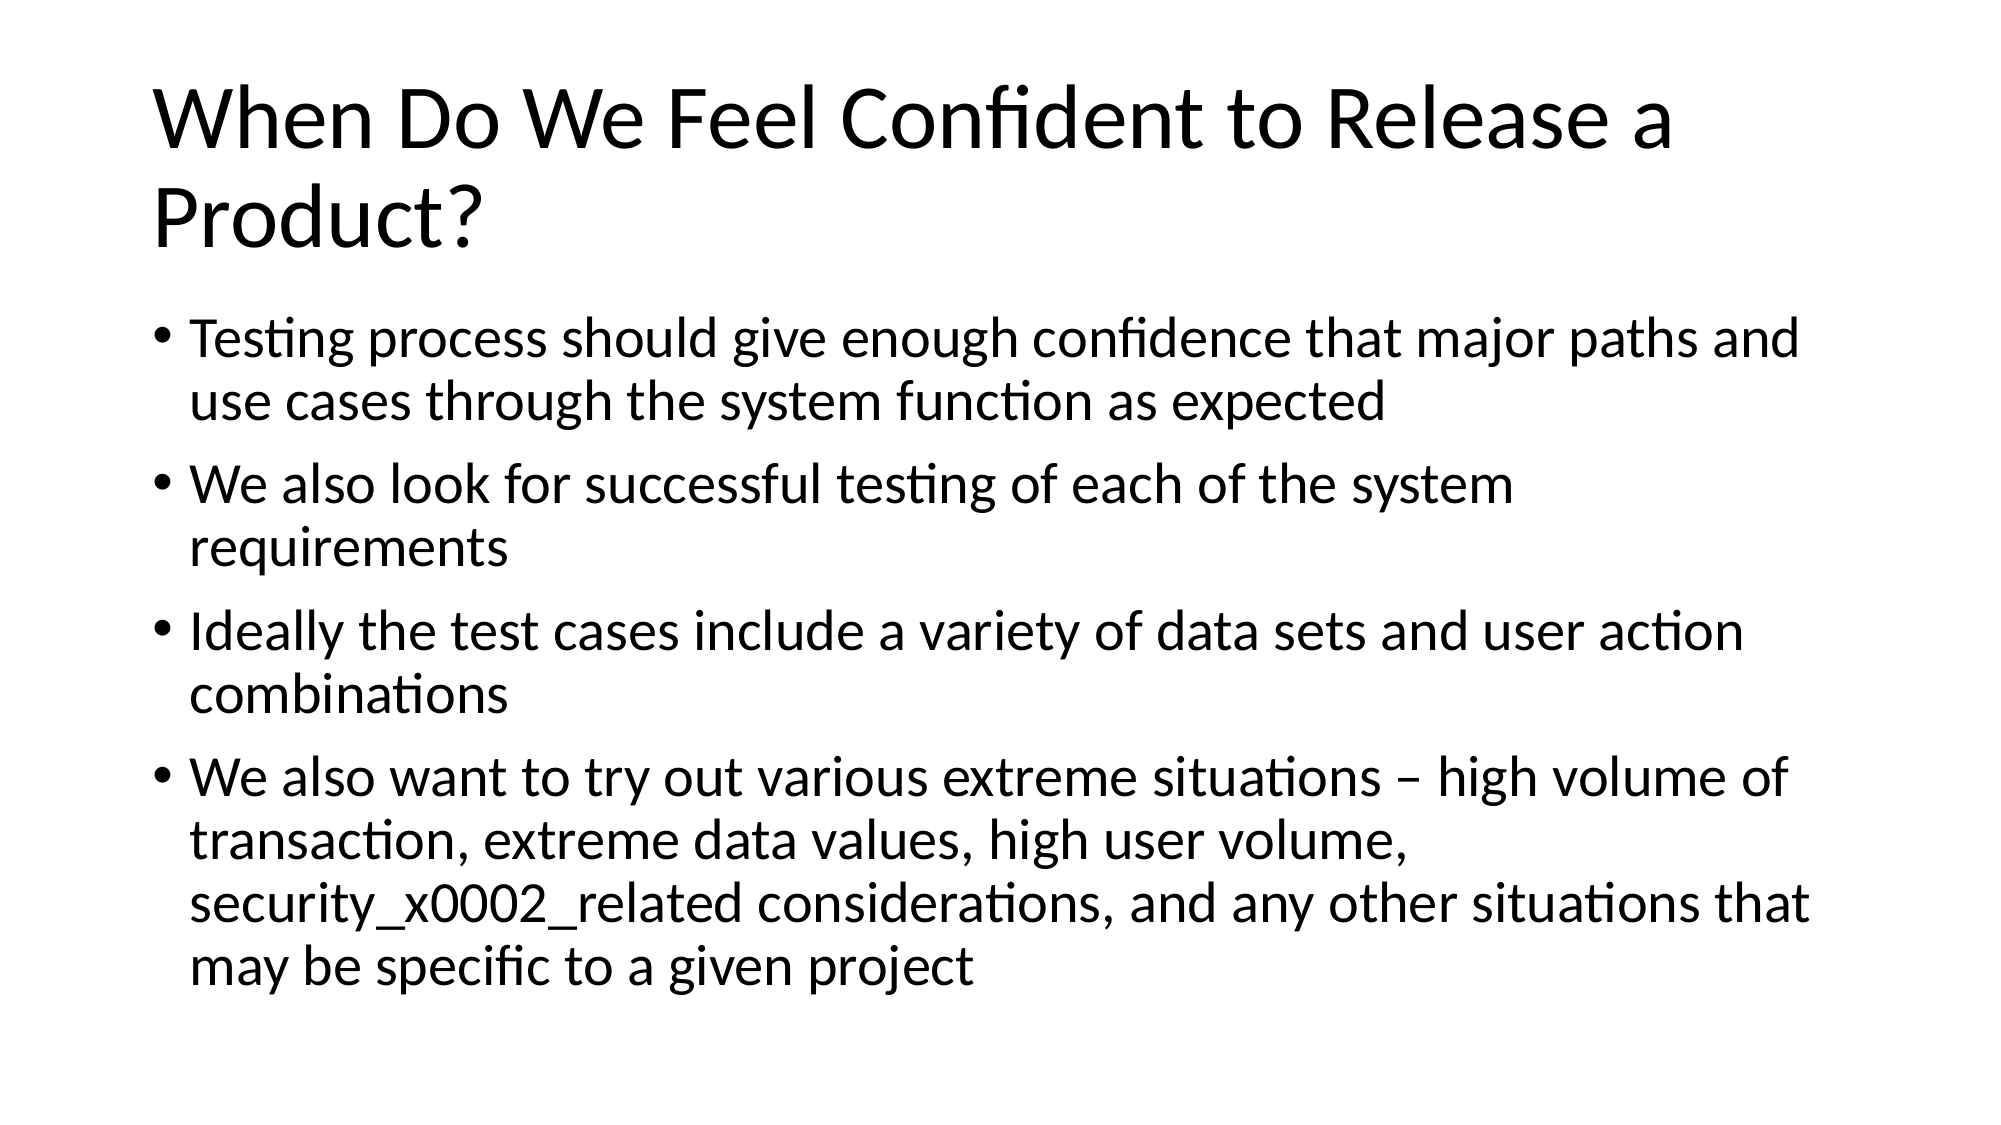

# When Do We Feel Confident to Release a Product?
Testing process should give enough confidence that major paths and use cases through the system function as expected
We also look for successful testing of each of the system requirements
Ideally the test cases include a variety of data sets and user action combinations
We also want to try out various extreme situations – high volume of transaction, extreme data values, high user volume, security_x0002_related considerations, and any other situations that may be specific to a given project